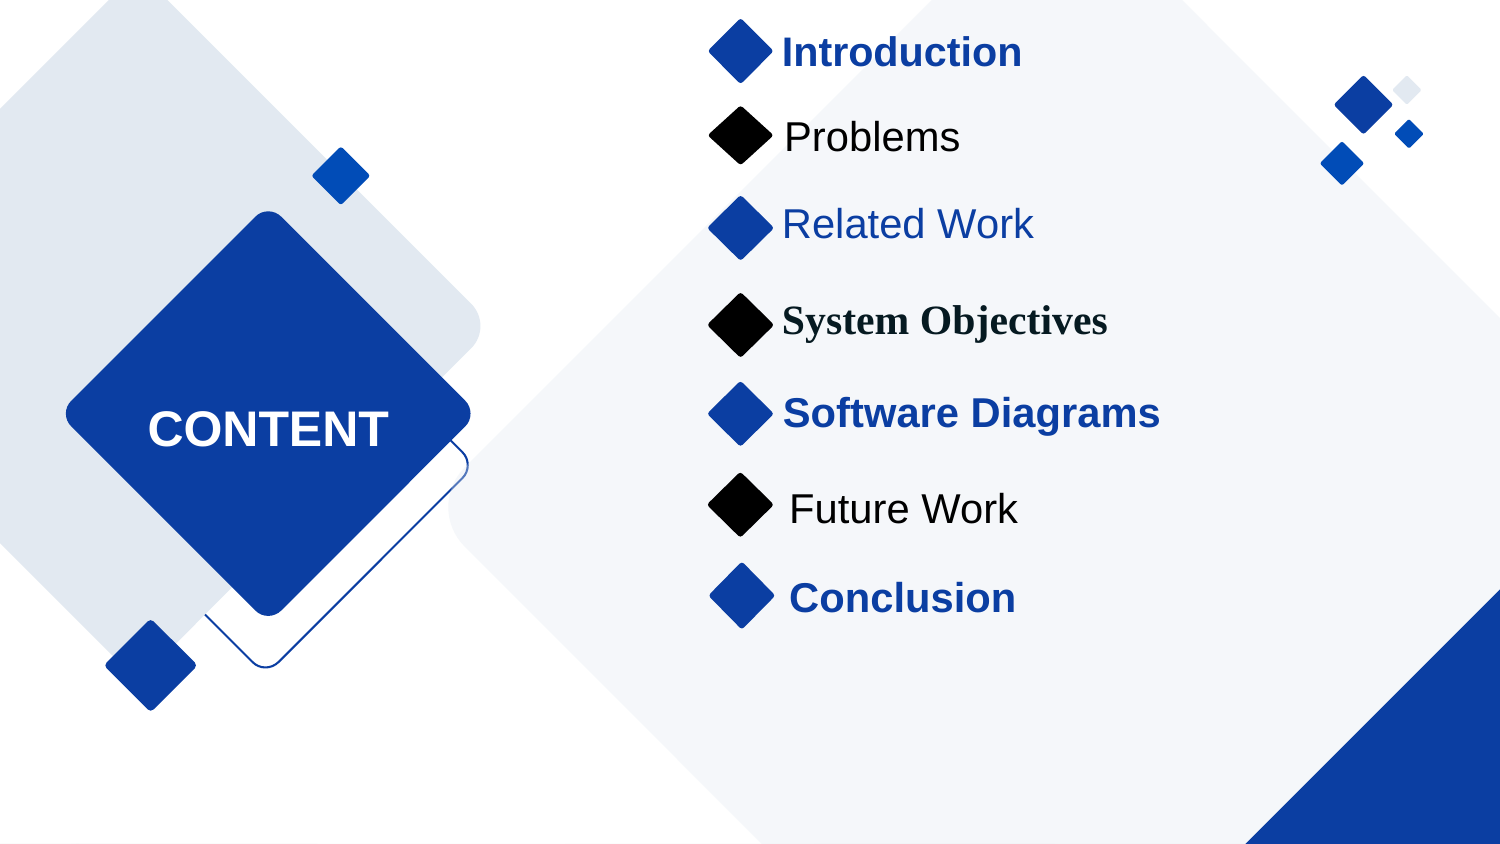

Introduction

Problems

Related Work

System Objectives

CONTENT
Software Diagrams

Future Work

Conclusion